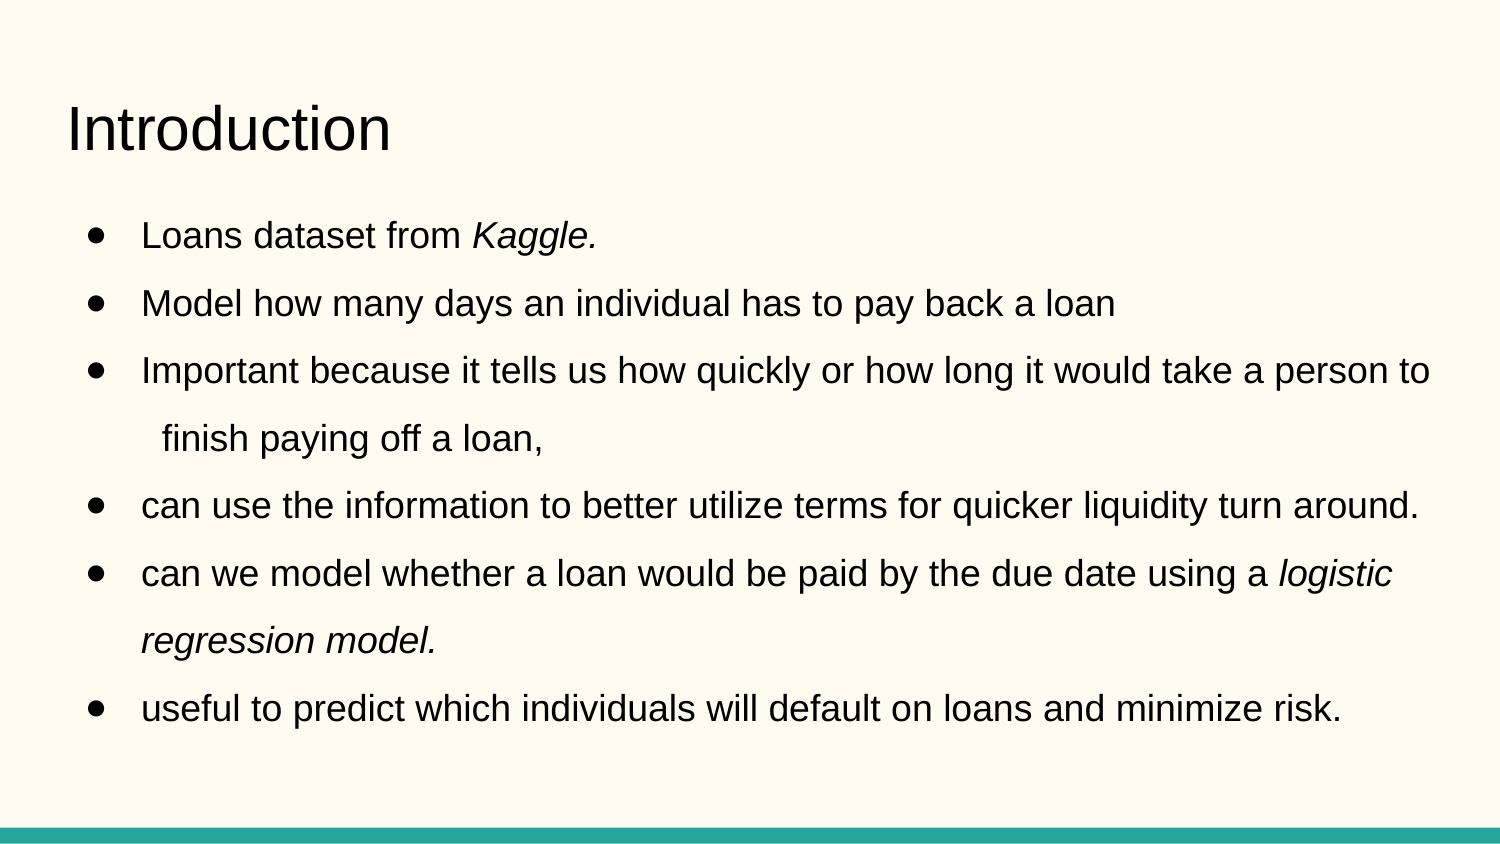

# Introduction
Loans dataset from Kaggle.
Model how many days an individual has to pay back a loan
Important because it tells us how quickly or how long it would take a person to   finish paying off a loan,
can use the information to better utilize terms for quicker liquidity turn around.
can we model whether a loan would be paid by the due date using a logistic regression model.
useful to predict which individuals will default on loans and minimize risk.